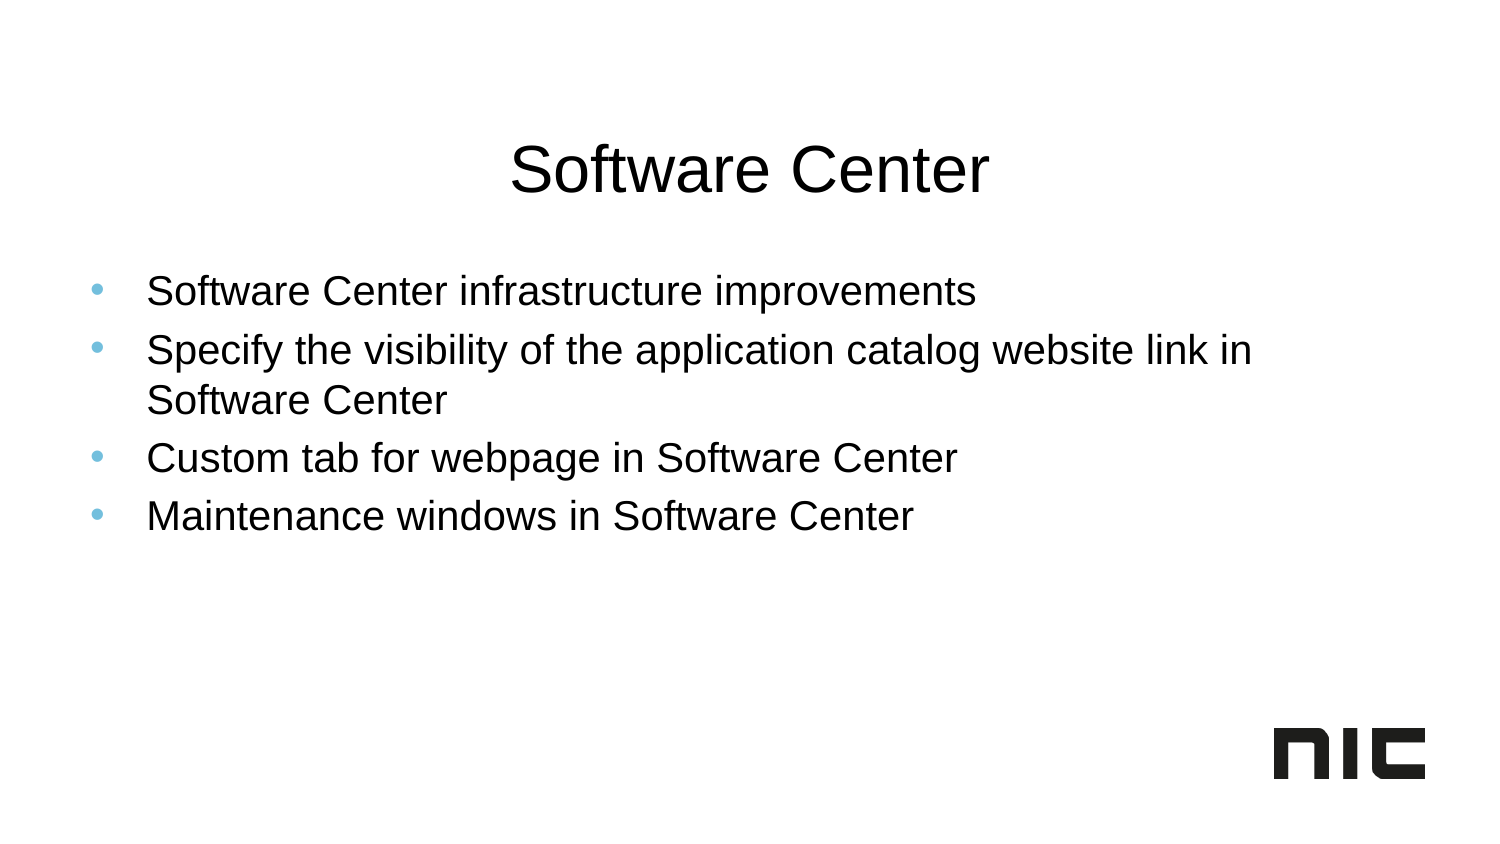

# Software Center
Software Center infrastructure improvements
Specify the visibility of the application catalog website link in Software Center
Custom tab for webpage in Software Center
Maintenance windows in Software Center